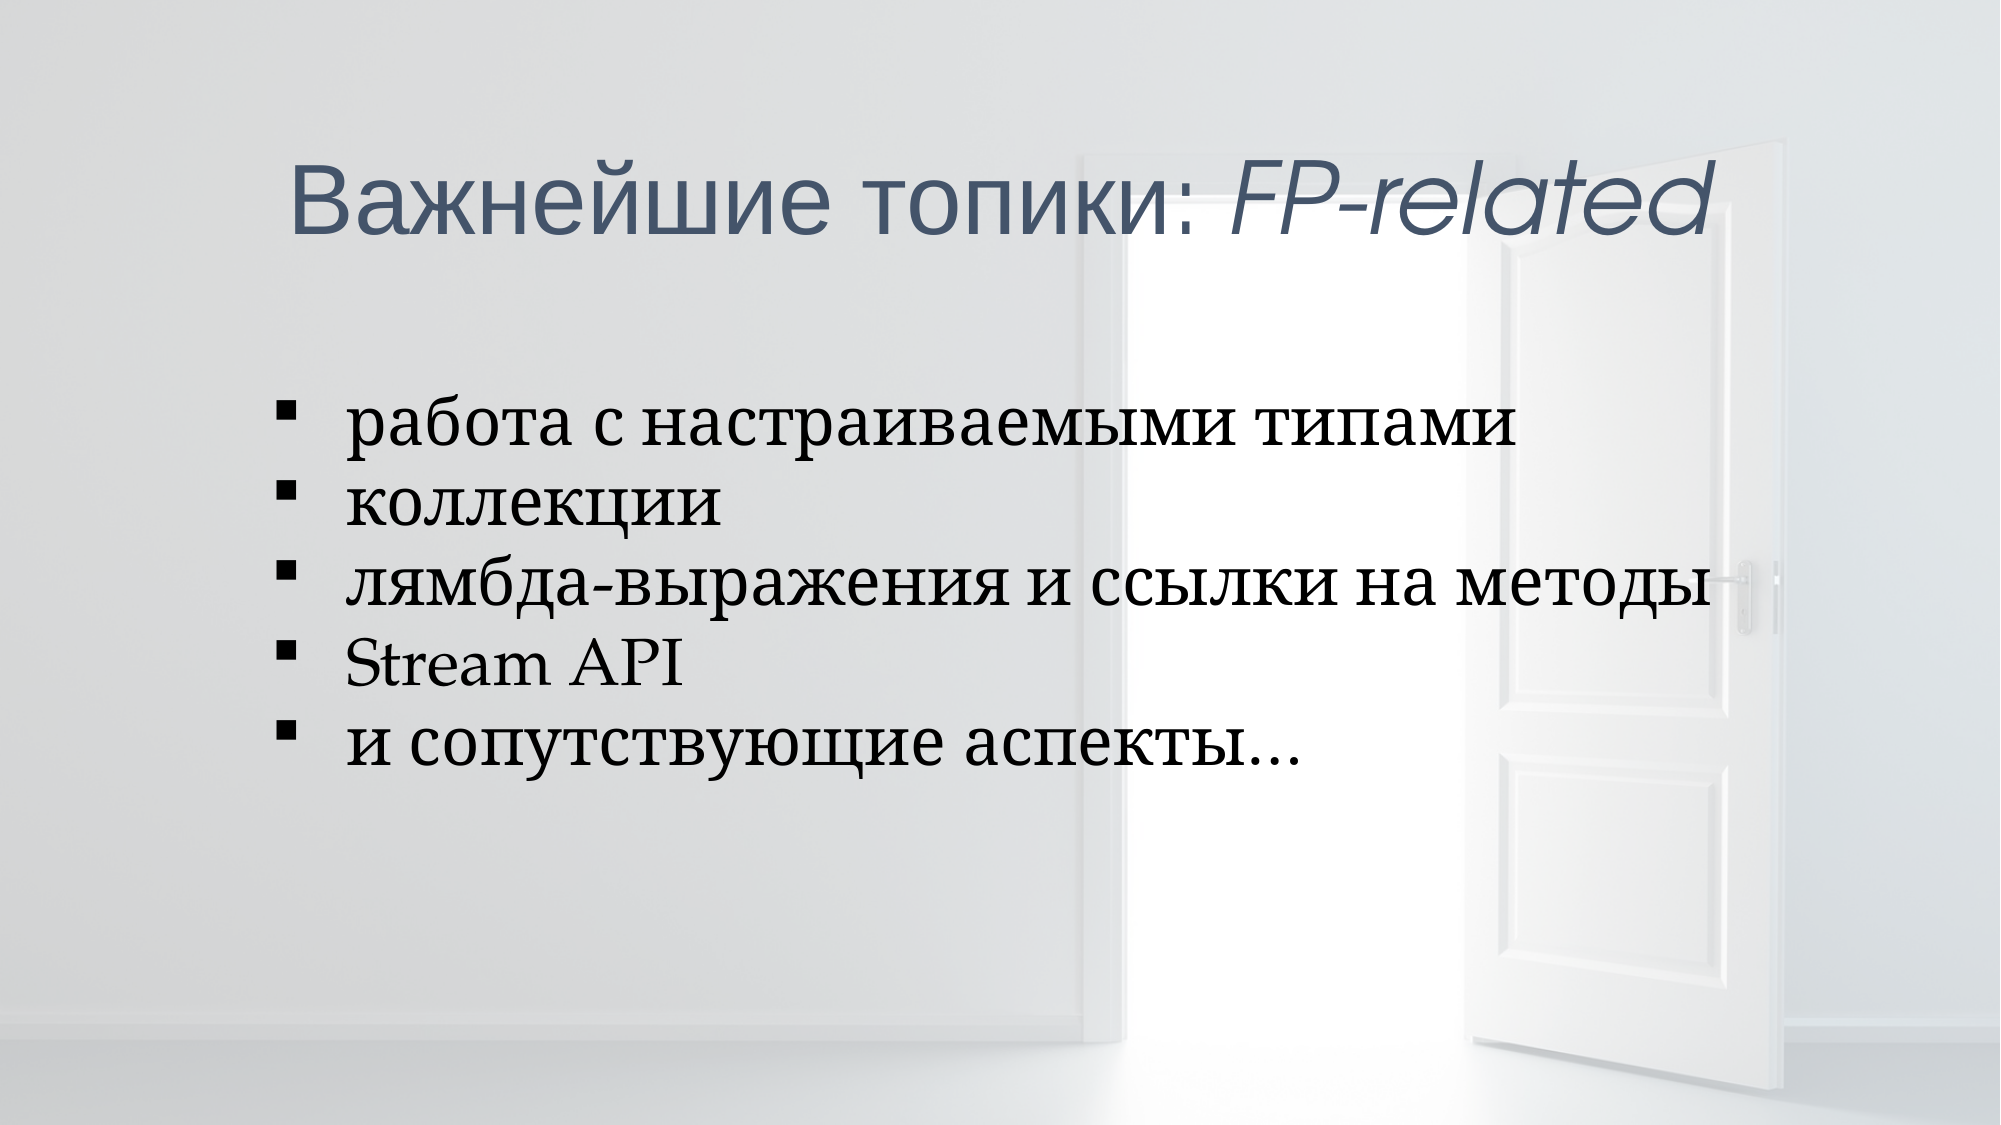

# Важнейшие топики: FP-related
работа с настраиваемыми типами
коллекции
лямбда-выражения и ссылки на методы
Stream API
и сопутствующие аспекты…